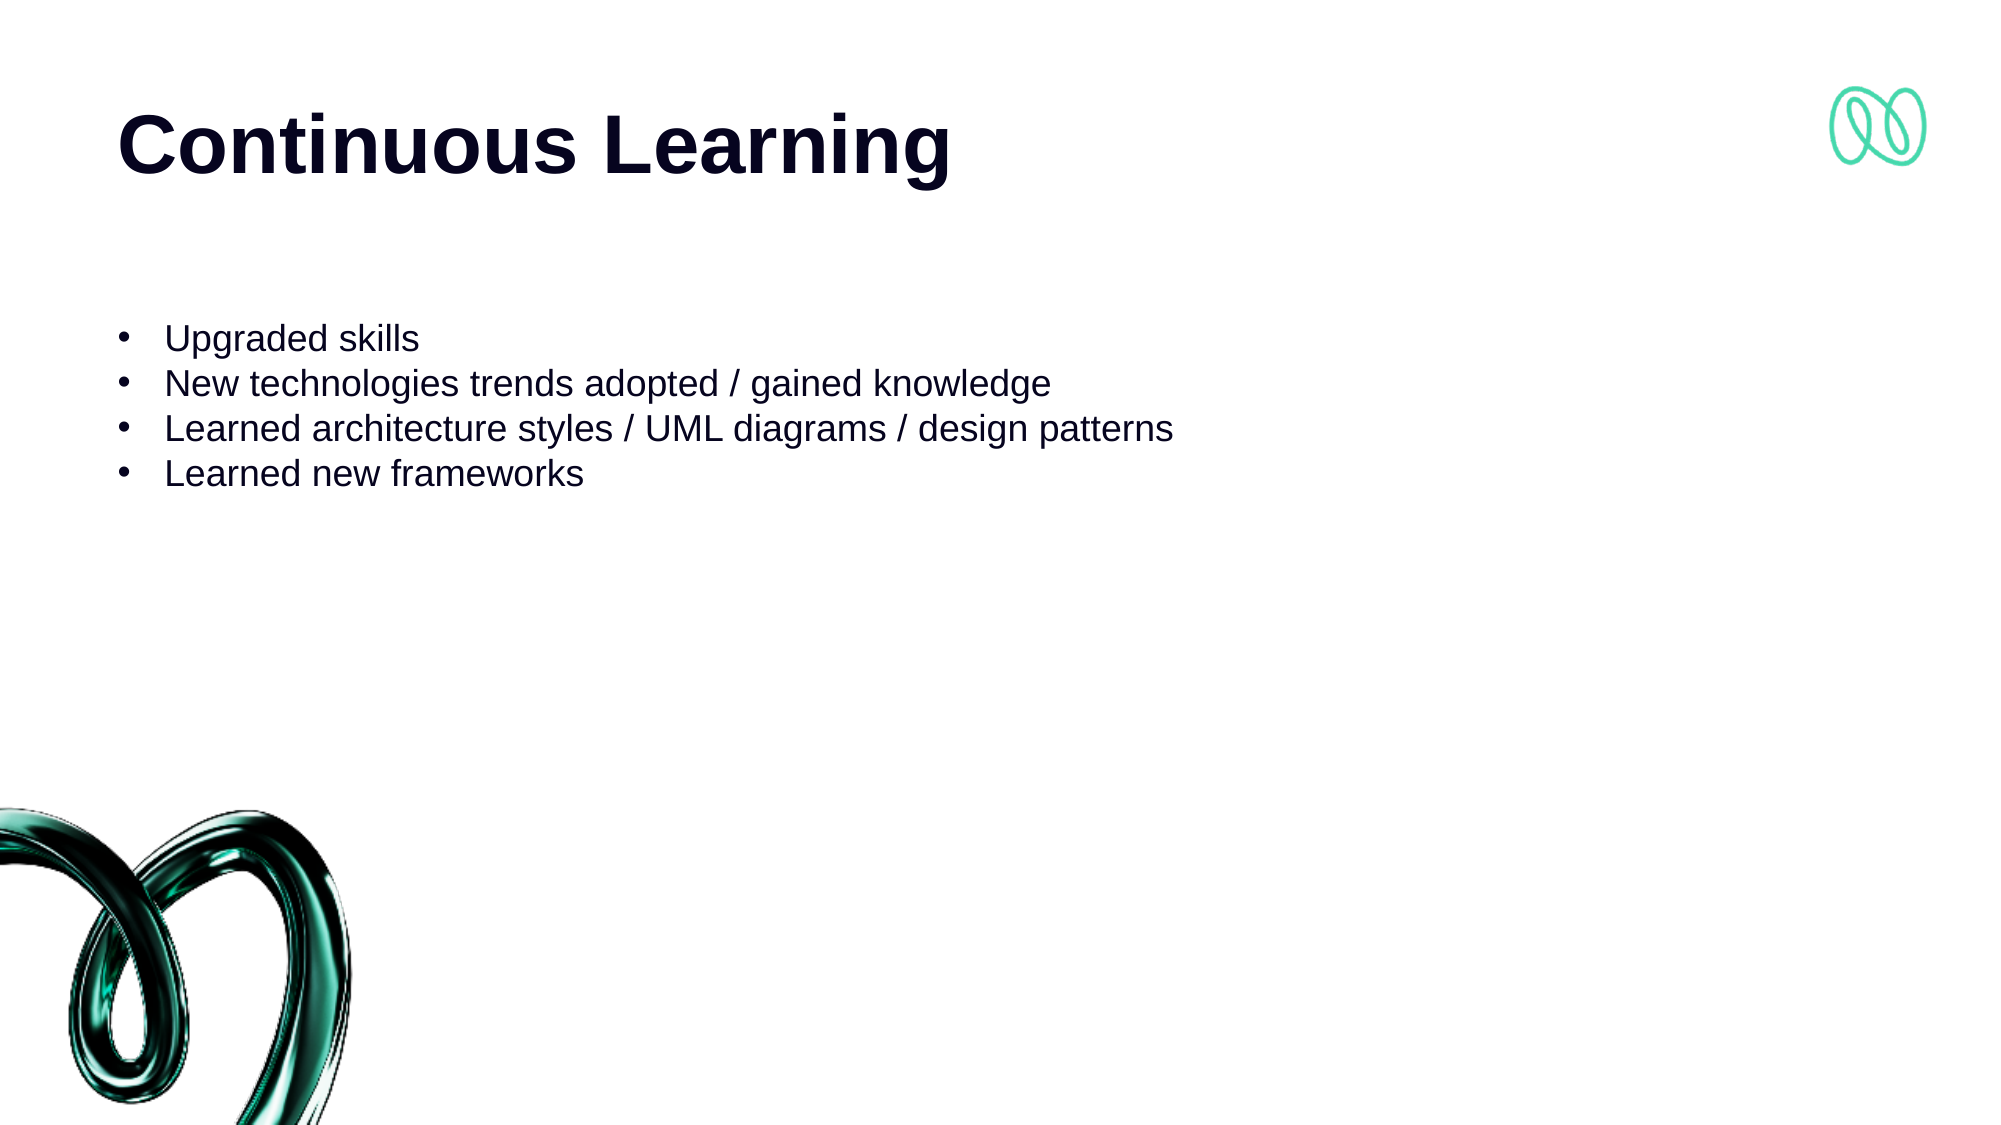

# Continuous Learning
Upgraded skills
New technologies trends adopted / gained knowledge
Learned architecture styles / UML diagrams / design patterns
Learned new frameworks